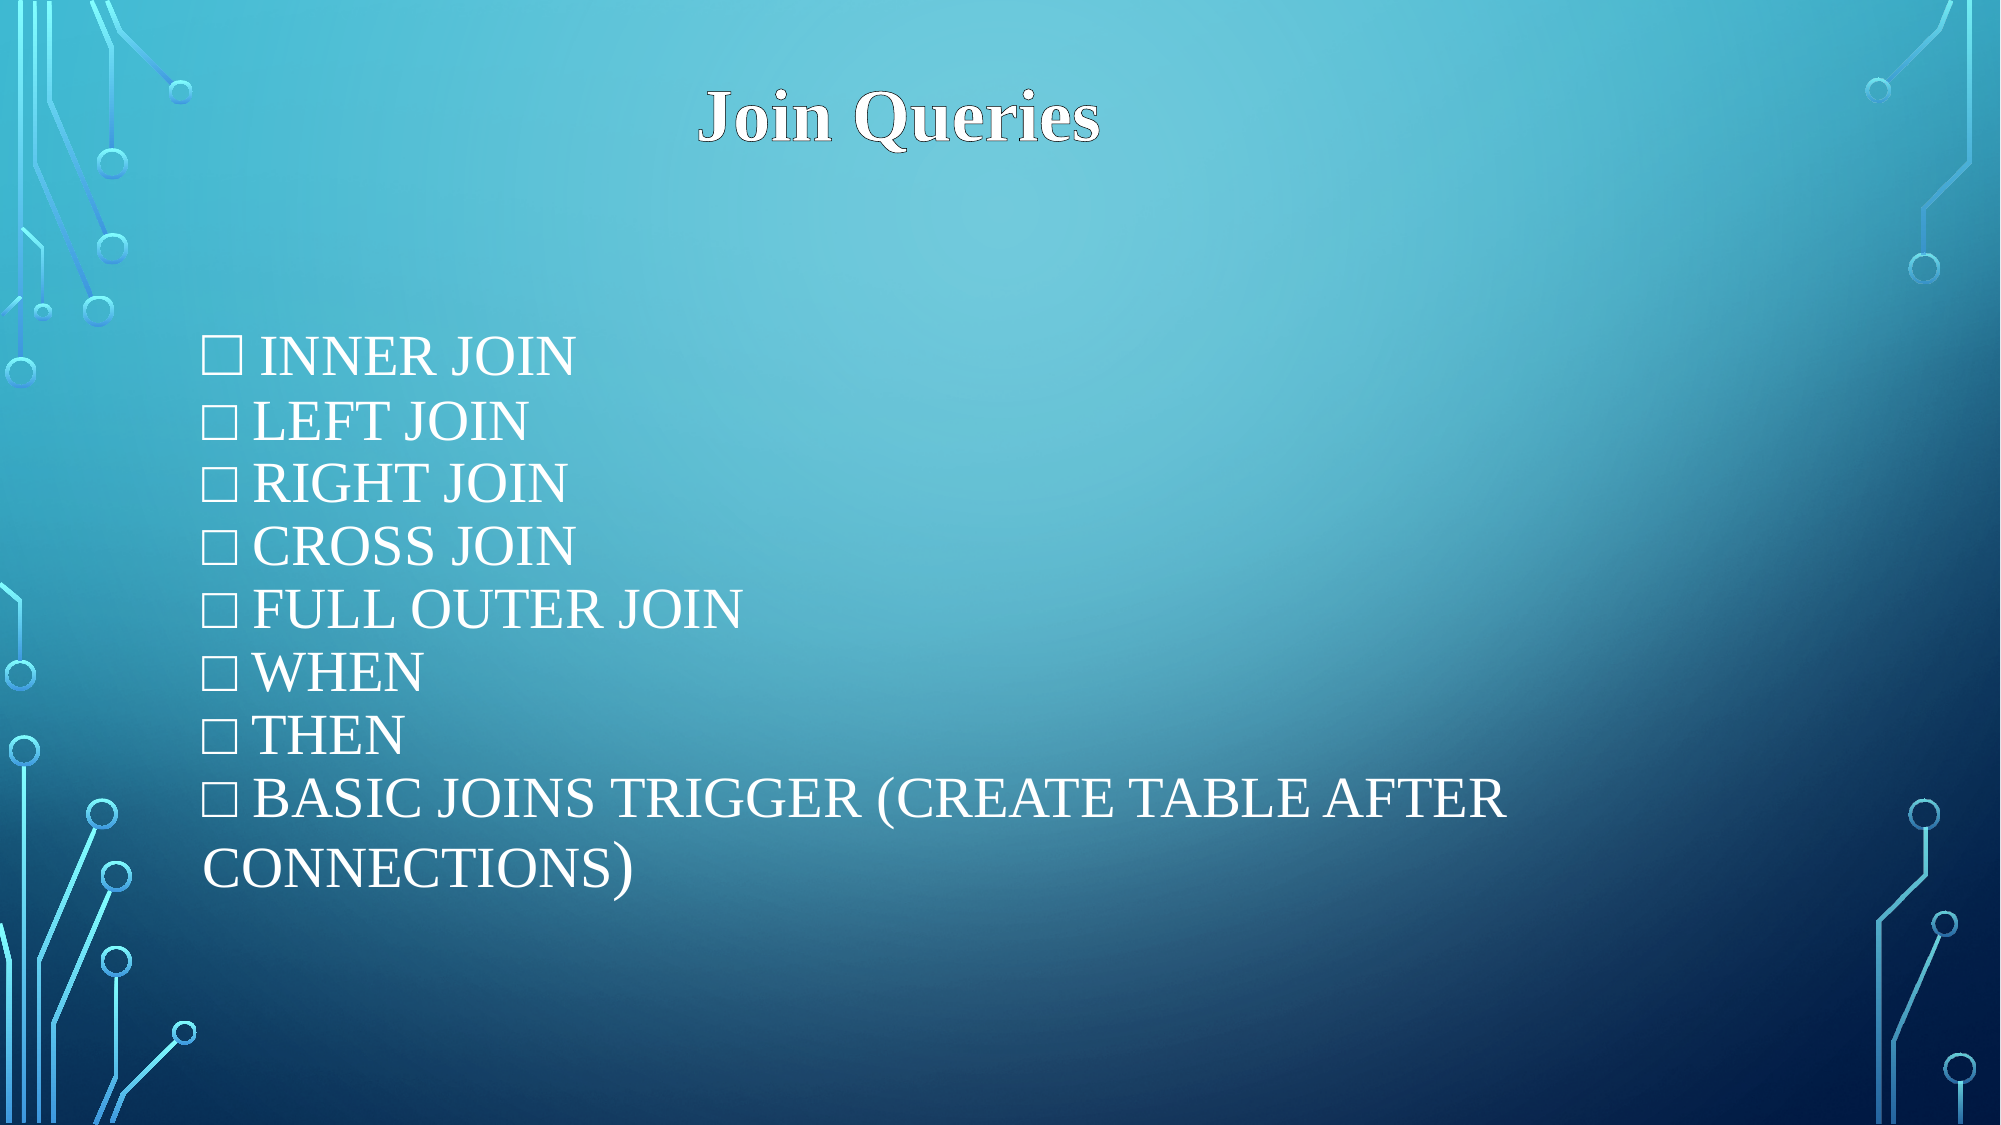

Join Queries
# □ Inner Join □ Left Join □ Right Join □ Cross join □ Full Outer Join □ when □ then □ basic joins Trigger (Create table after connections)